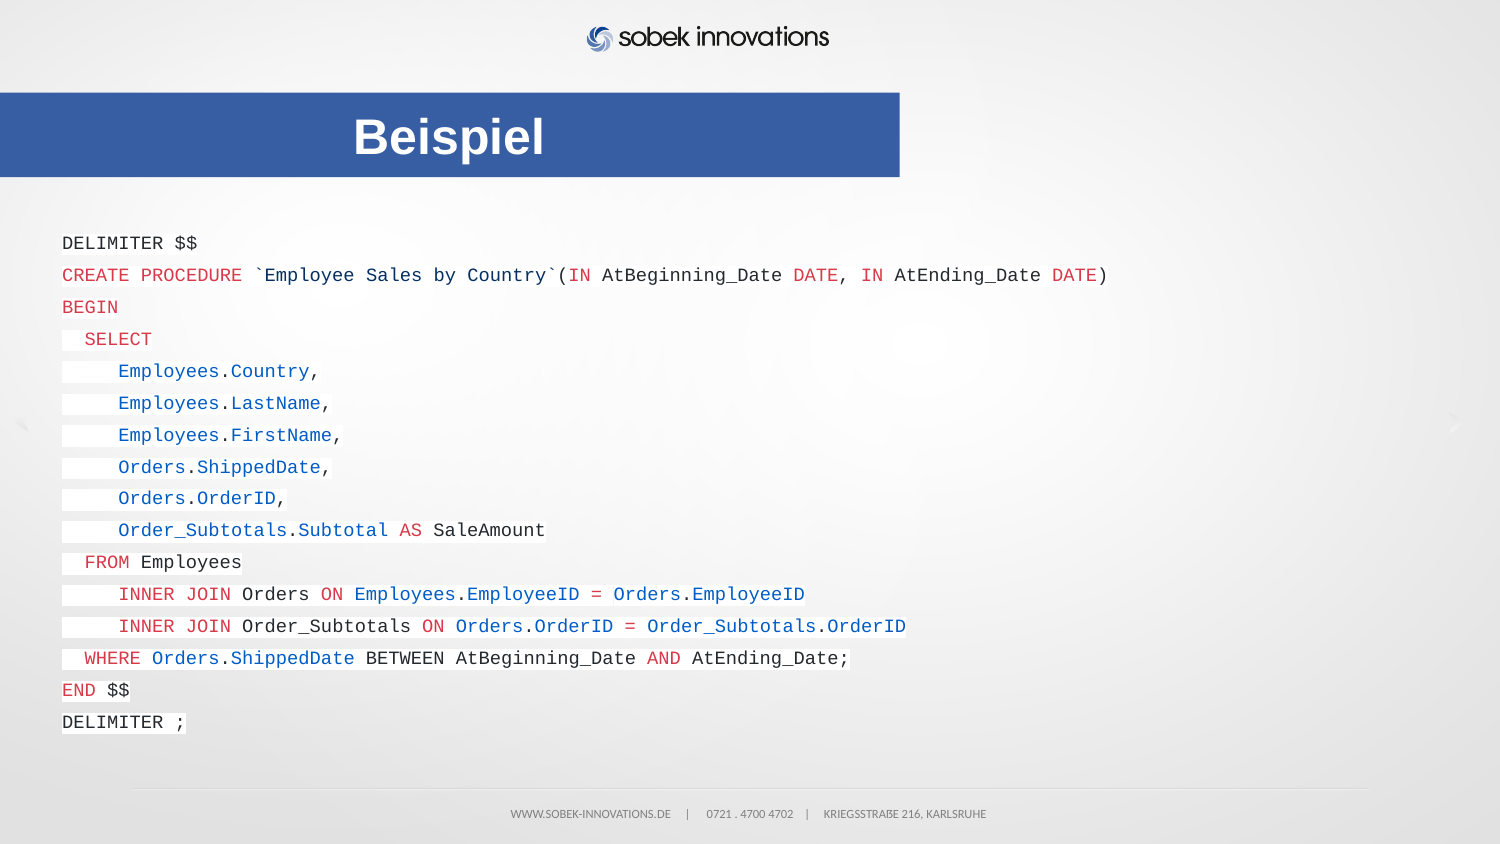

# Beispiel
DELIMITER $$
CREATE PROCEDURE `Employee Sales by Country`(IN AtBeginning_Date DATE, IN AtEnding_Date DATE)
BEGIN
  SELECT
     Employees.Country,
     Employees.LastName,
     Employees.FirstName,
     Orders.ShippedDate,
     Orders.OrderID,
     Order_Subtotals.Subtotal AS SaleAmount
  FROM Employees
     INNER JOIN Orders ON Employees.EmployeeID = Orders.EmployeeID
     INNER JOIN Order_Subtotals ON Orders.OrderID = Order_Subtotals.OrderID
  WHERE Orders.ShippedDate BETWEEN AtBeginning_Date AND AtEnding_Date;
END $$
DELIMITER ;